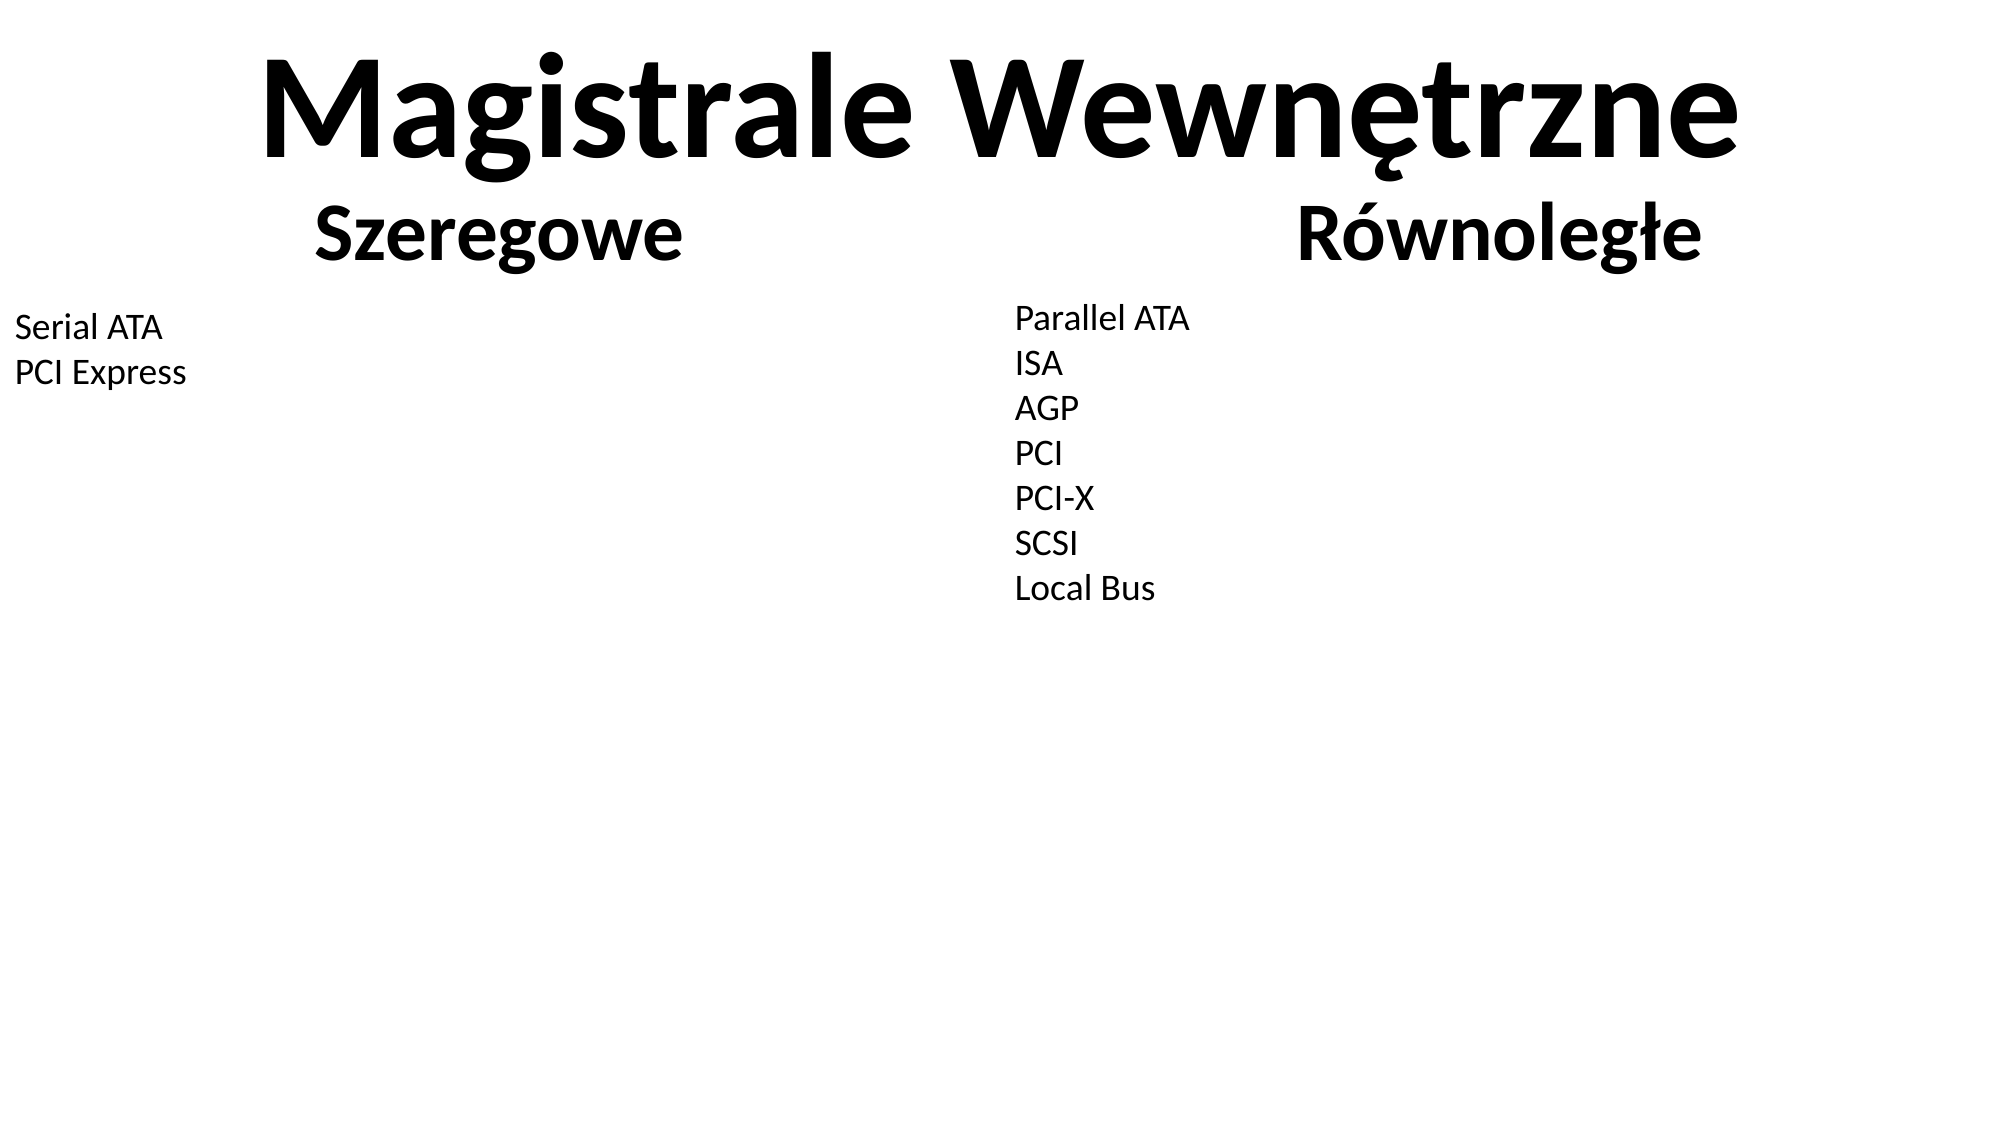

Magistrale Wewnętrzne
Szeregowe
Równoległe
Parallel ATA
ISA
AGP
PCI
PCI-X
SCSI
Local Bus

Serial ATA
PCI Express